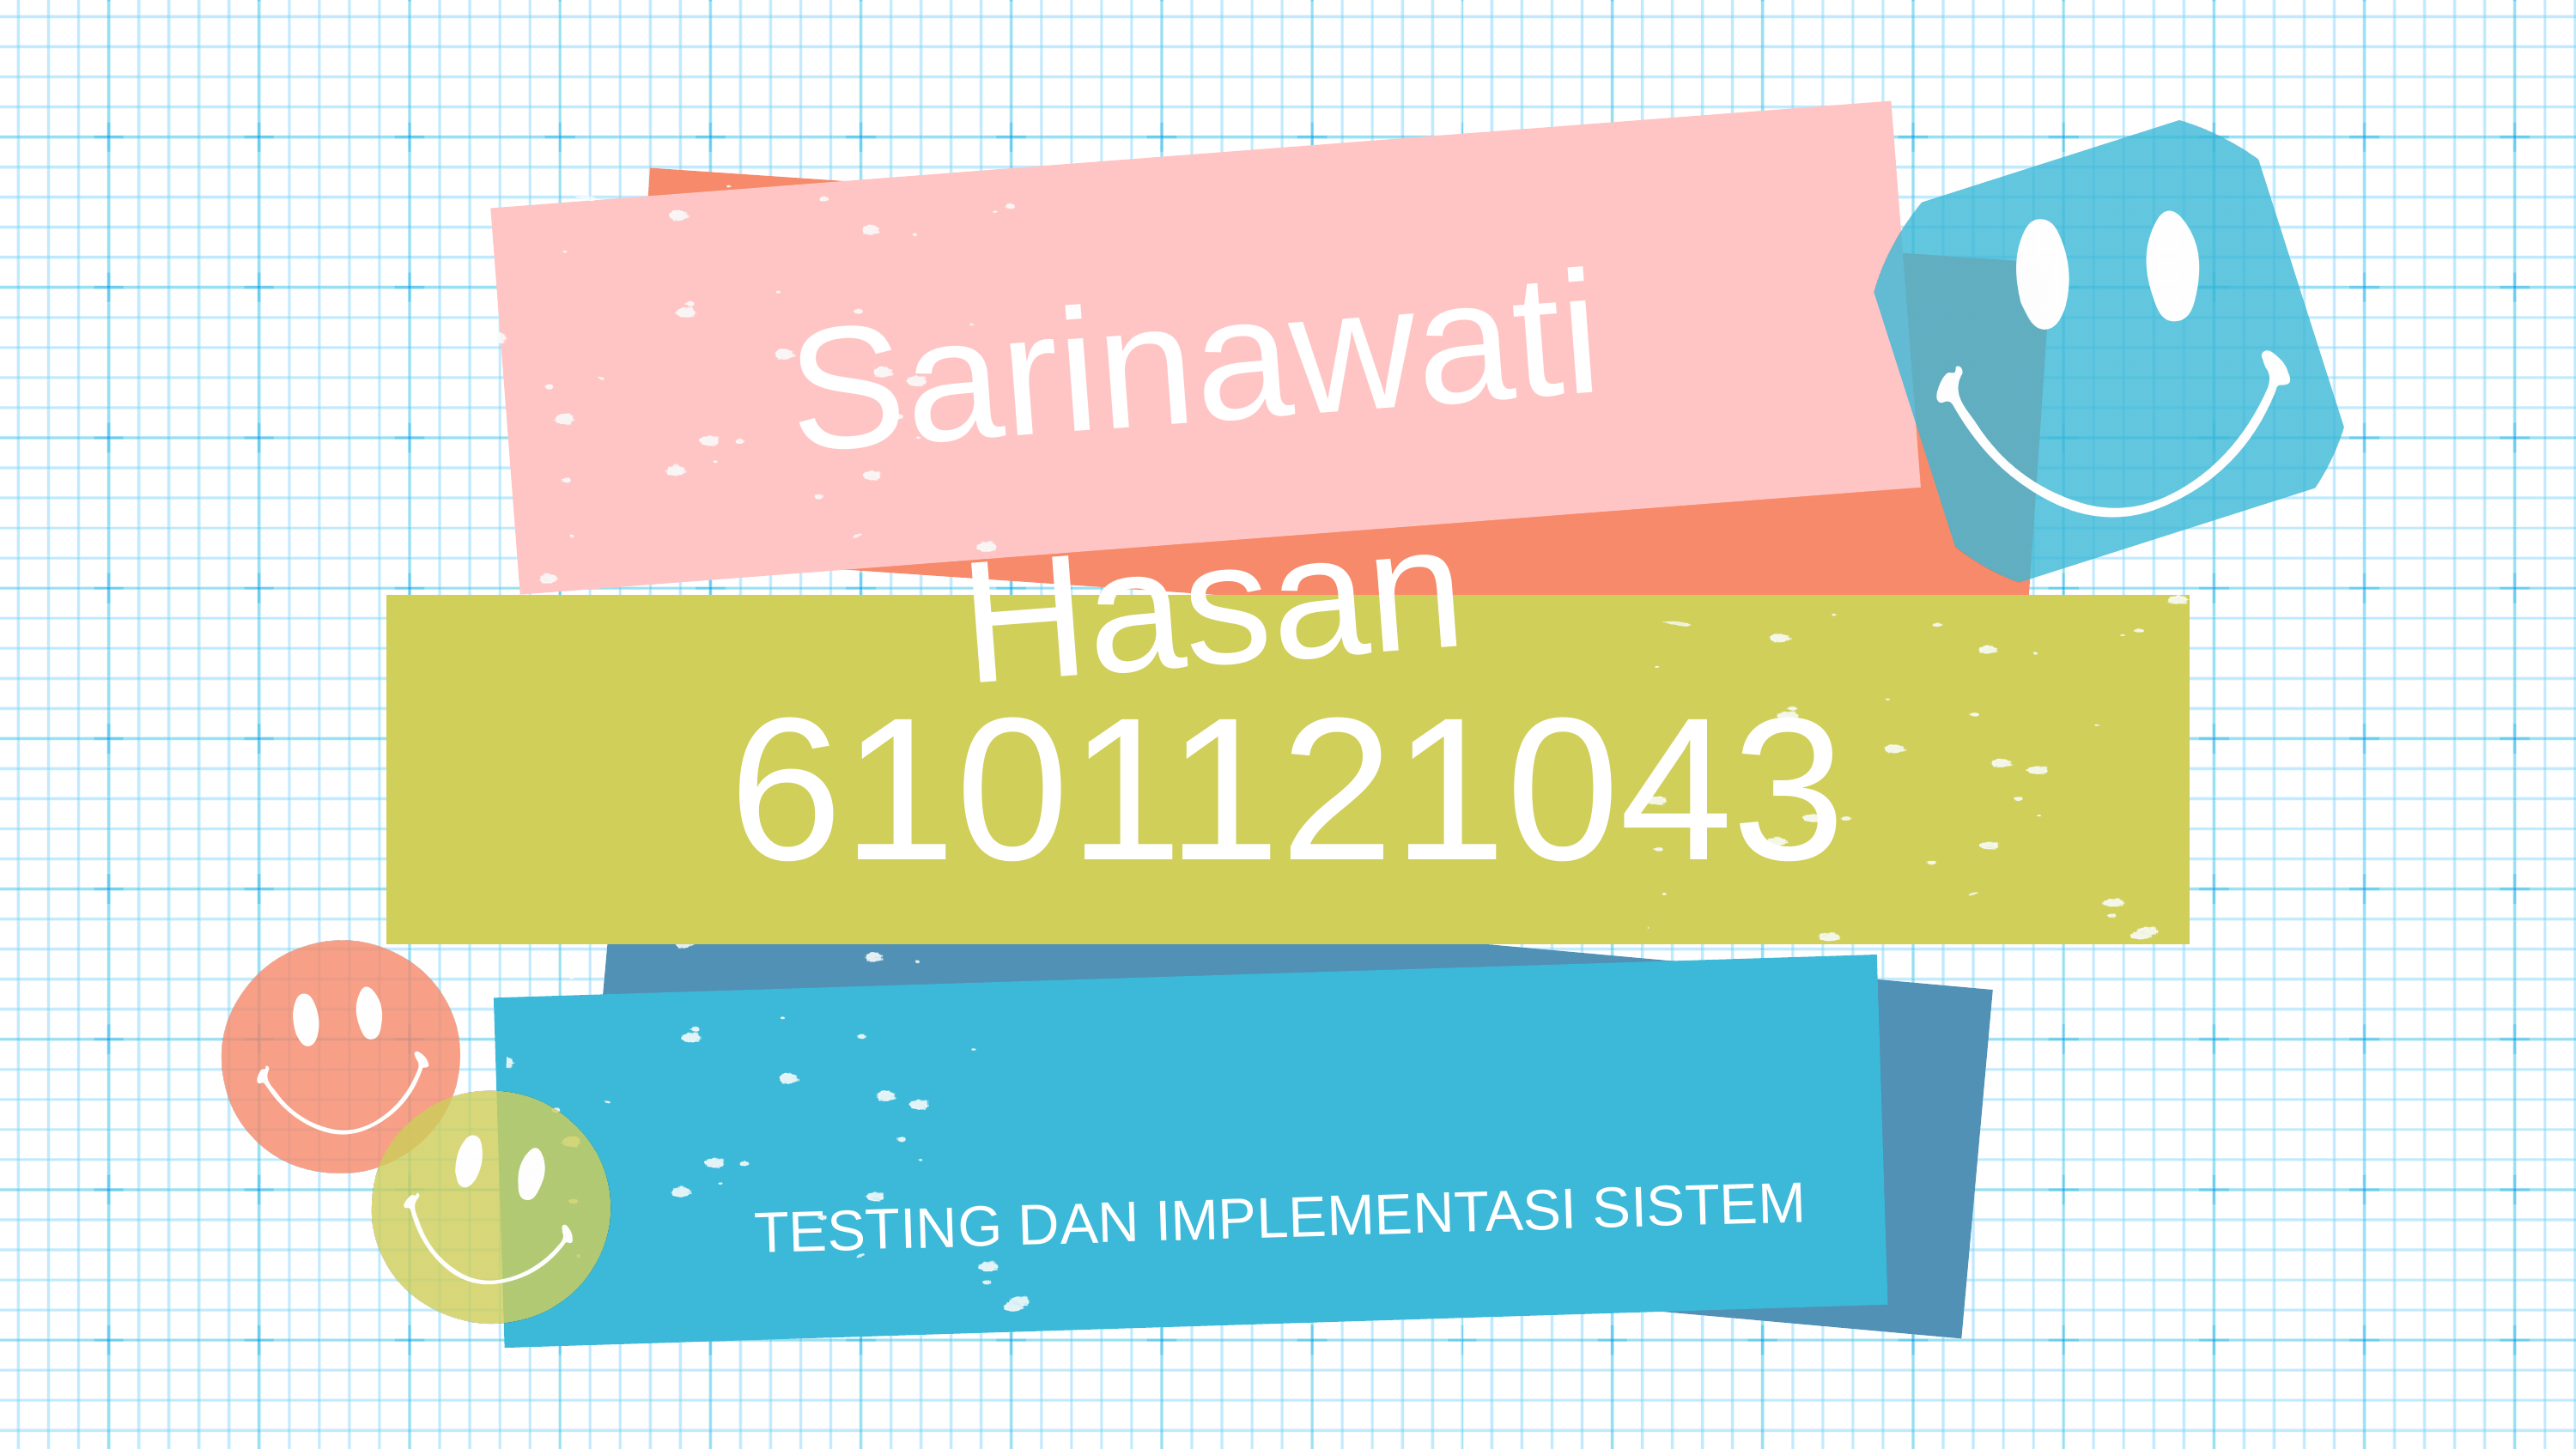

Sarinawati Hasan
6101121043

TESTING DAN IMPLEMENTASI SISTEM